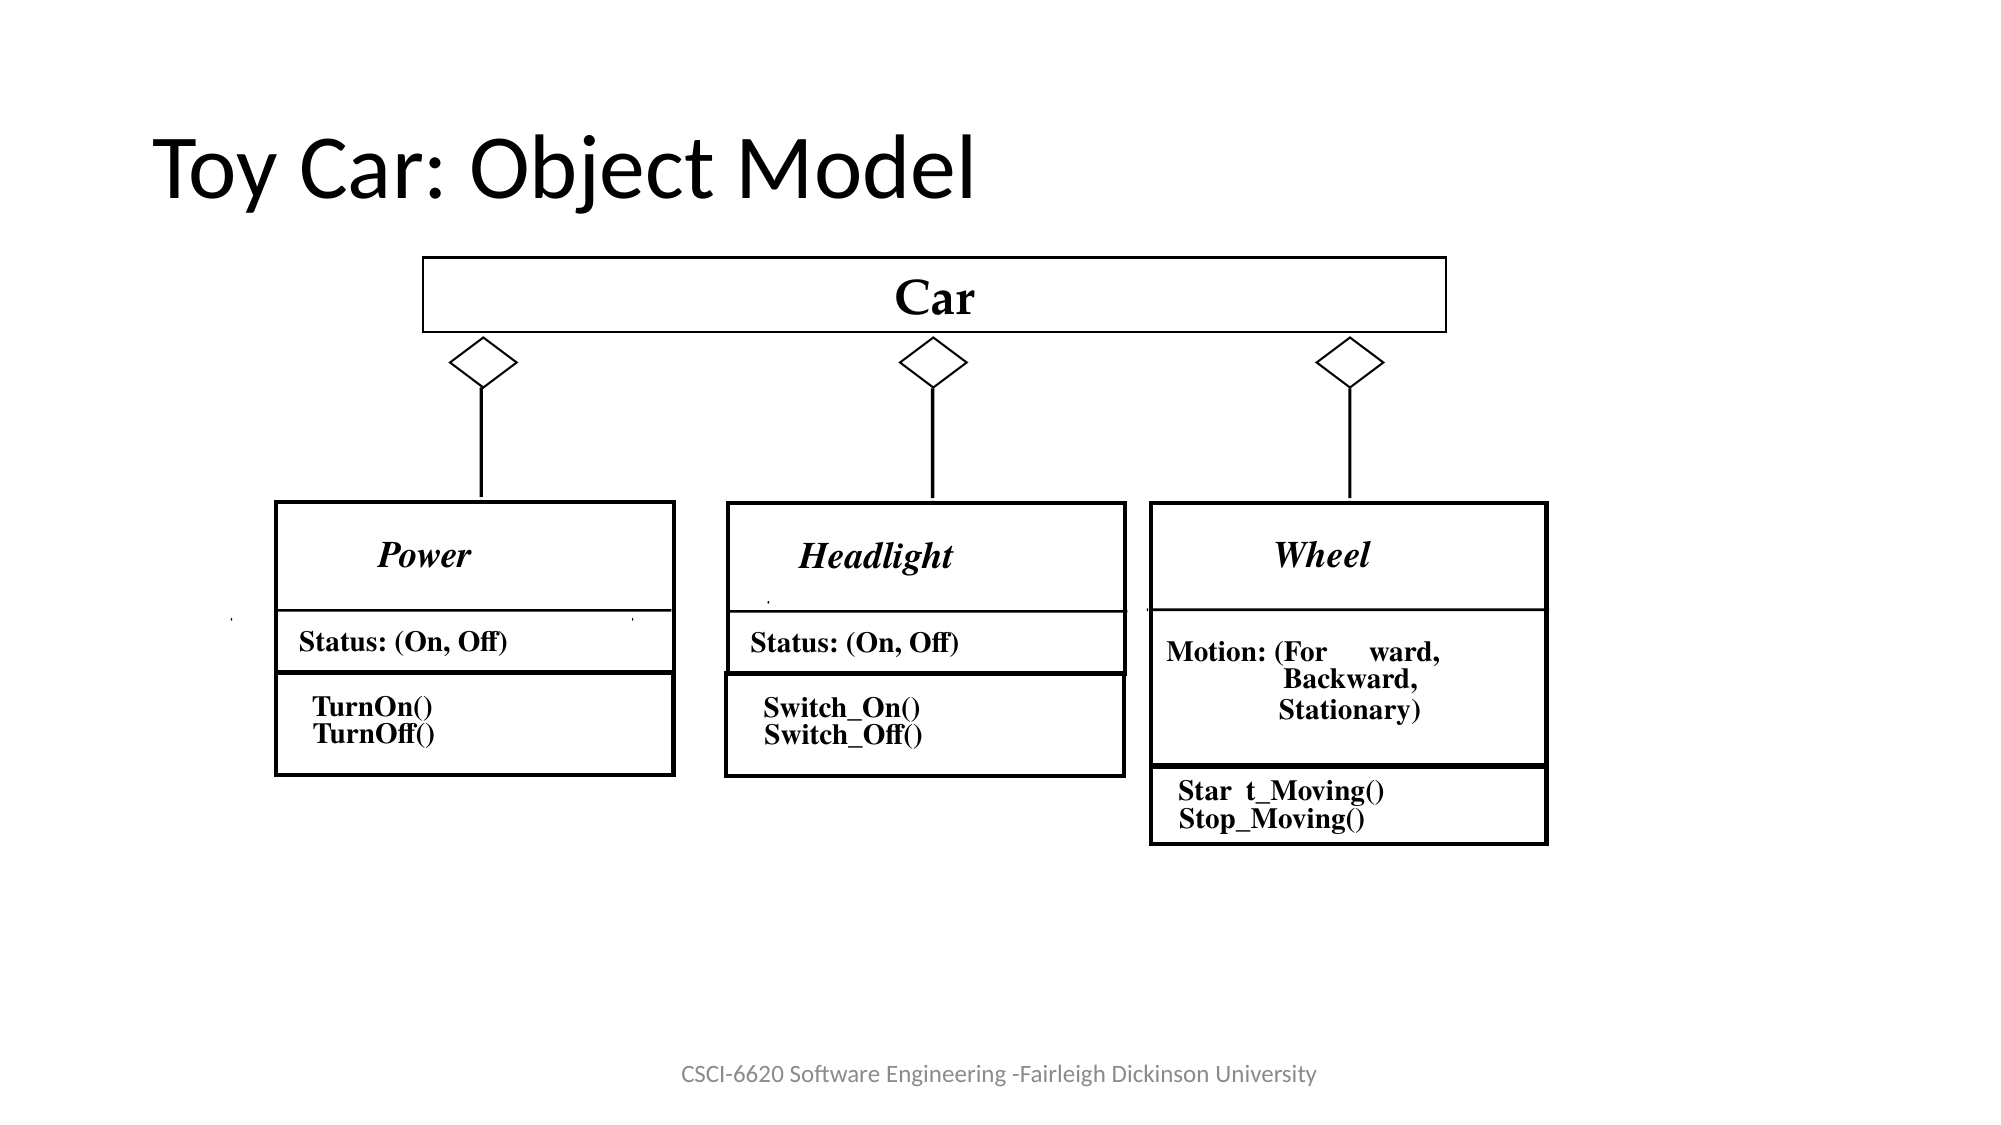

# Toy Car: Object Model
Car

   Power

Status: (On, Off)

TurnOn()
TurnOff()

Wheel

Motion: (For
ward,
                Backward,

                Stationary)
Star
t_Moving()

Stop_Moving()

Headlight

Status: (On, Off)

Switch_On()

Switch_Off()

CSCI-6620 Software Engineering -Fairleigh Dickinson University